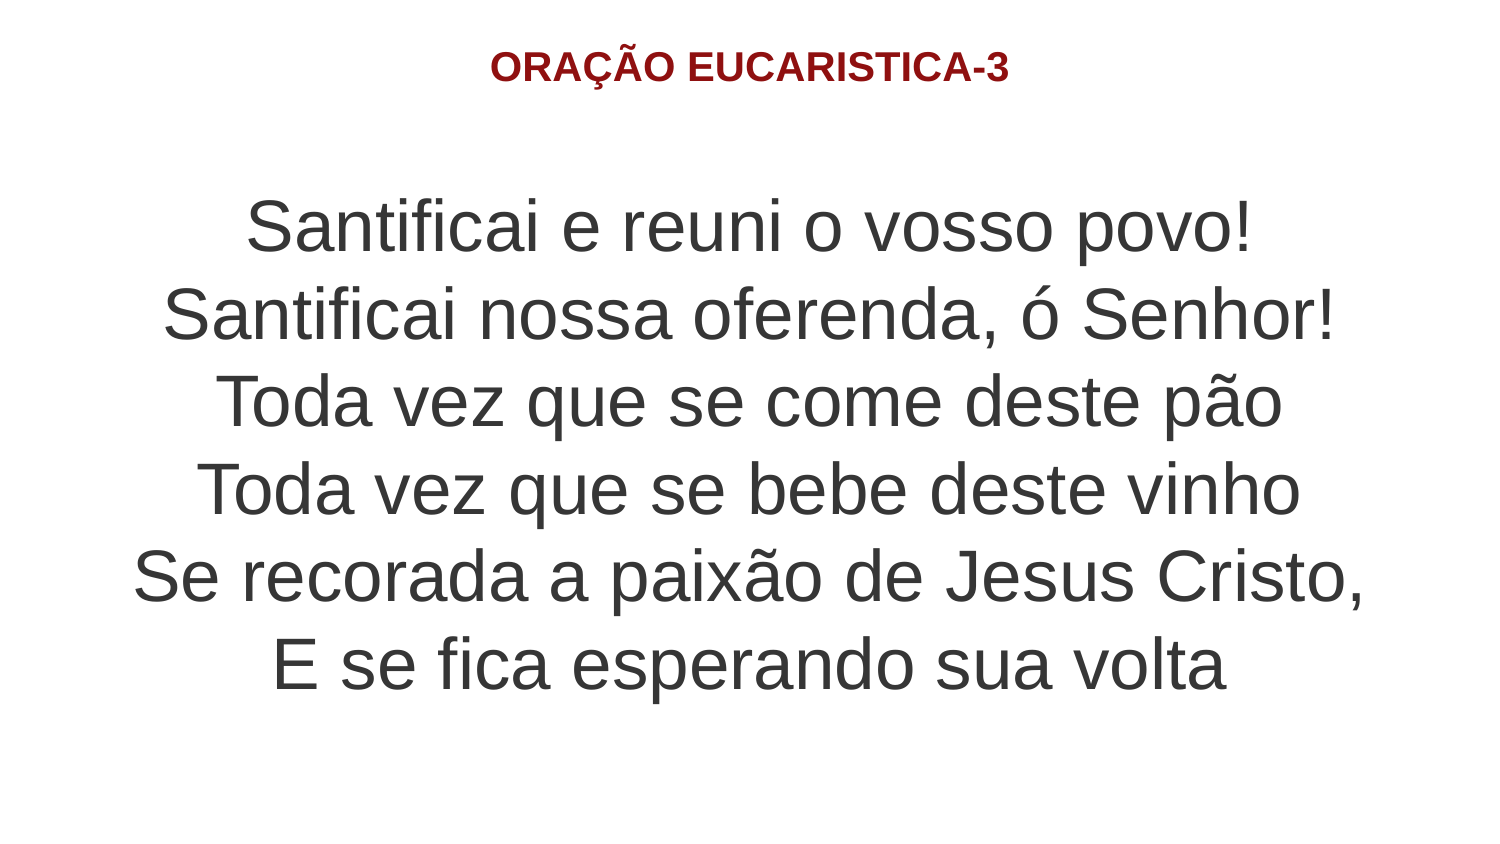

ORAÇÃO EUCARISTICA-3
Santificai e reuni o vosso povo!
Santificai nossa oferenda, ó Senhor!
Toda vez que se come deste pão
Toda vez que se bebe deste vinho
Se recorada a paixão de Jesus Cristo,
E se fica esperando sua volta